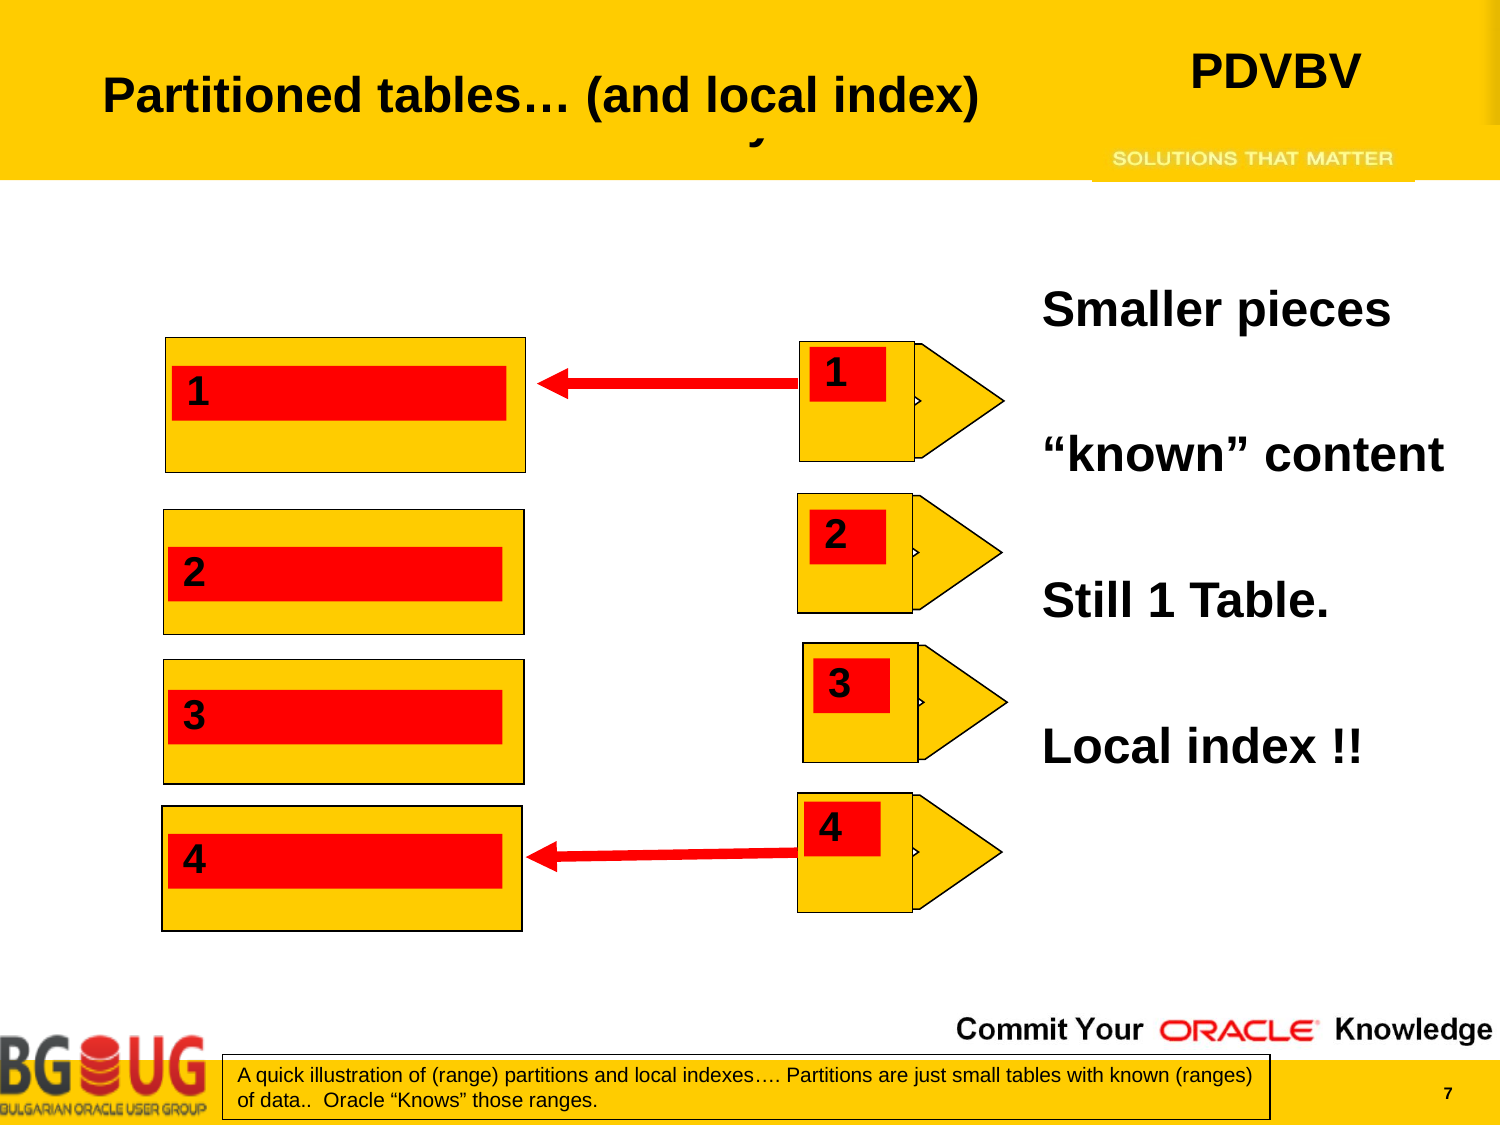

# Partitioned tables… (and local index)
Smaller pieces

“known” content

Still 1 Table.

Local index !!

1
1

2
2

3

3

4

4
A quick illustration of (range) partitions and local indexes…. Partitions are just small tables with known (ranges) of data..  Oracle “Knows” those ranges.
7